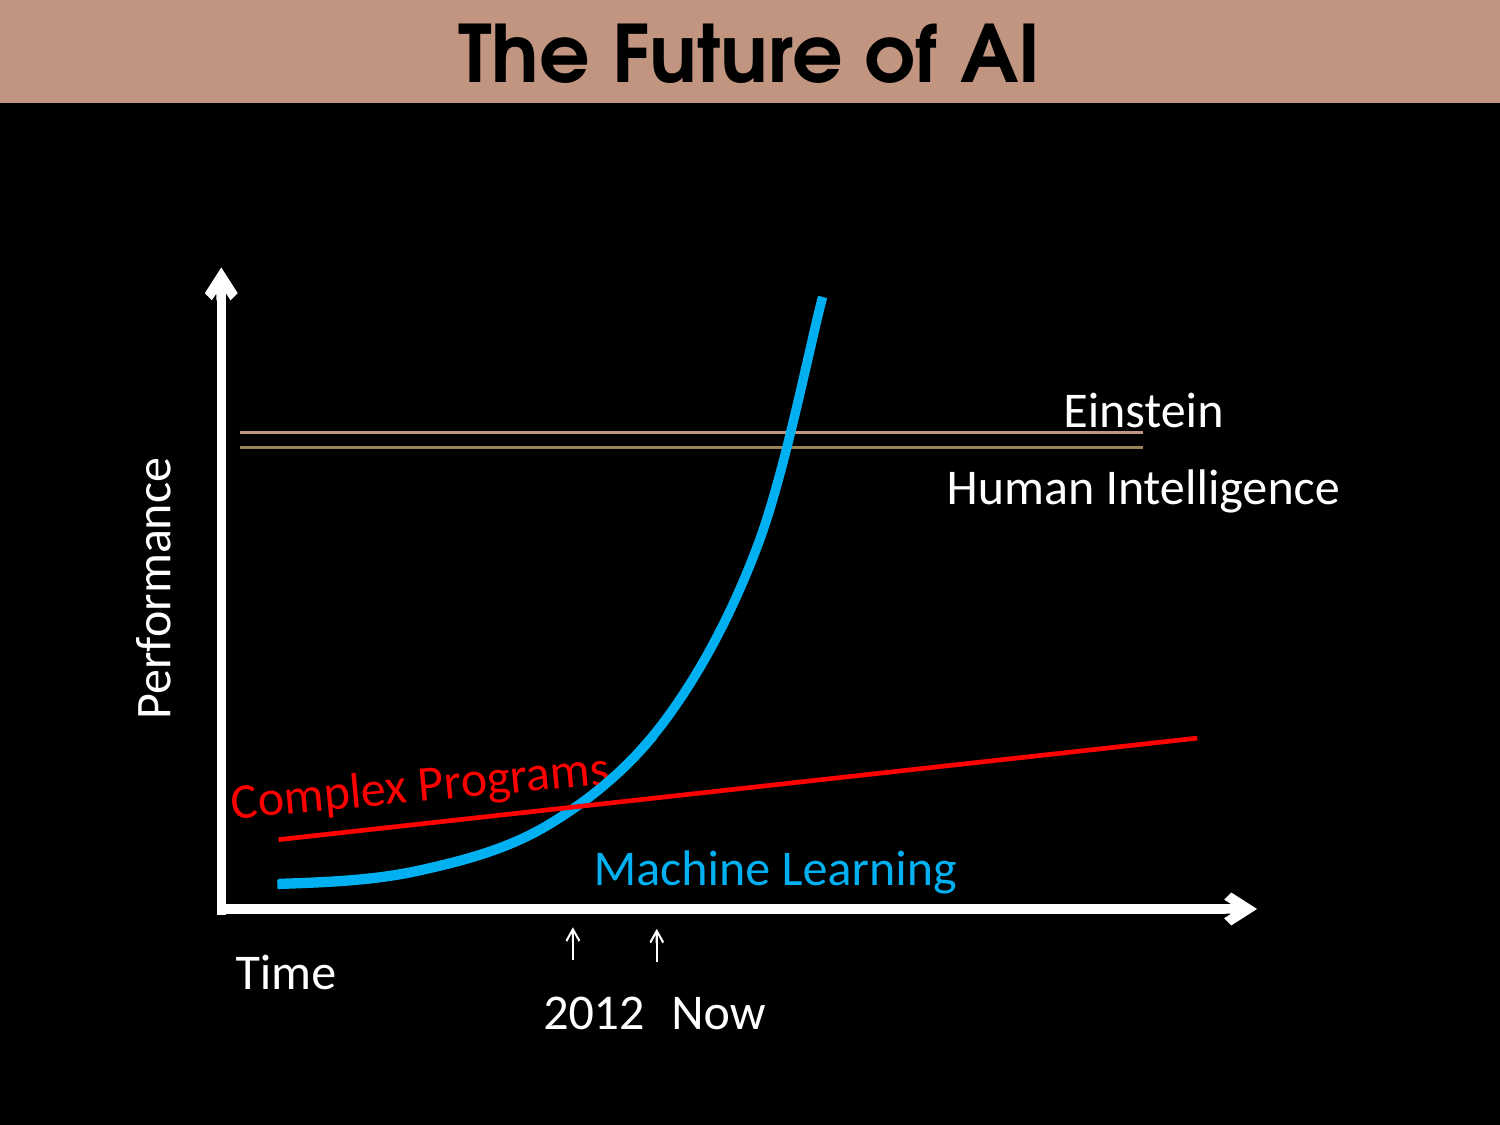

The Future of AI

Einstein
Human Intelligence
Performance
Complex Programs

Machine Learning
Time
Now
2012